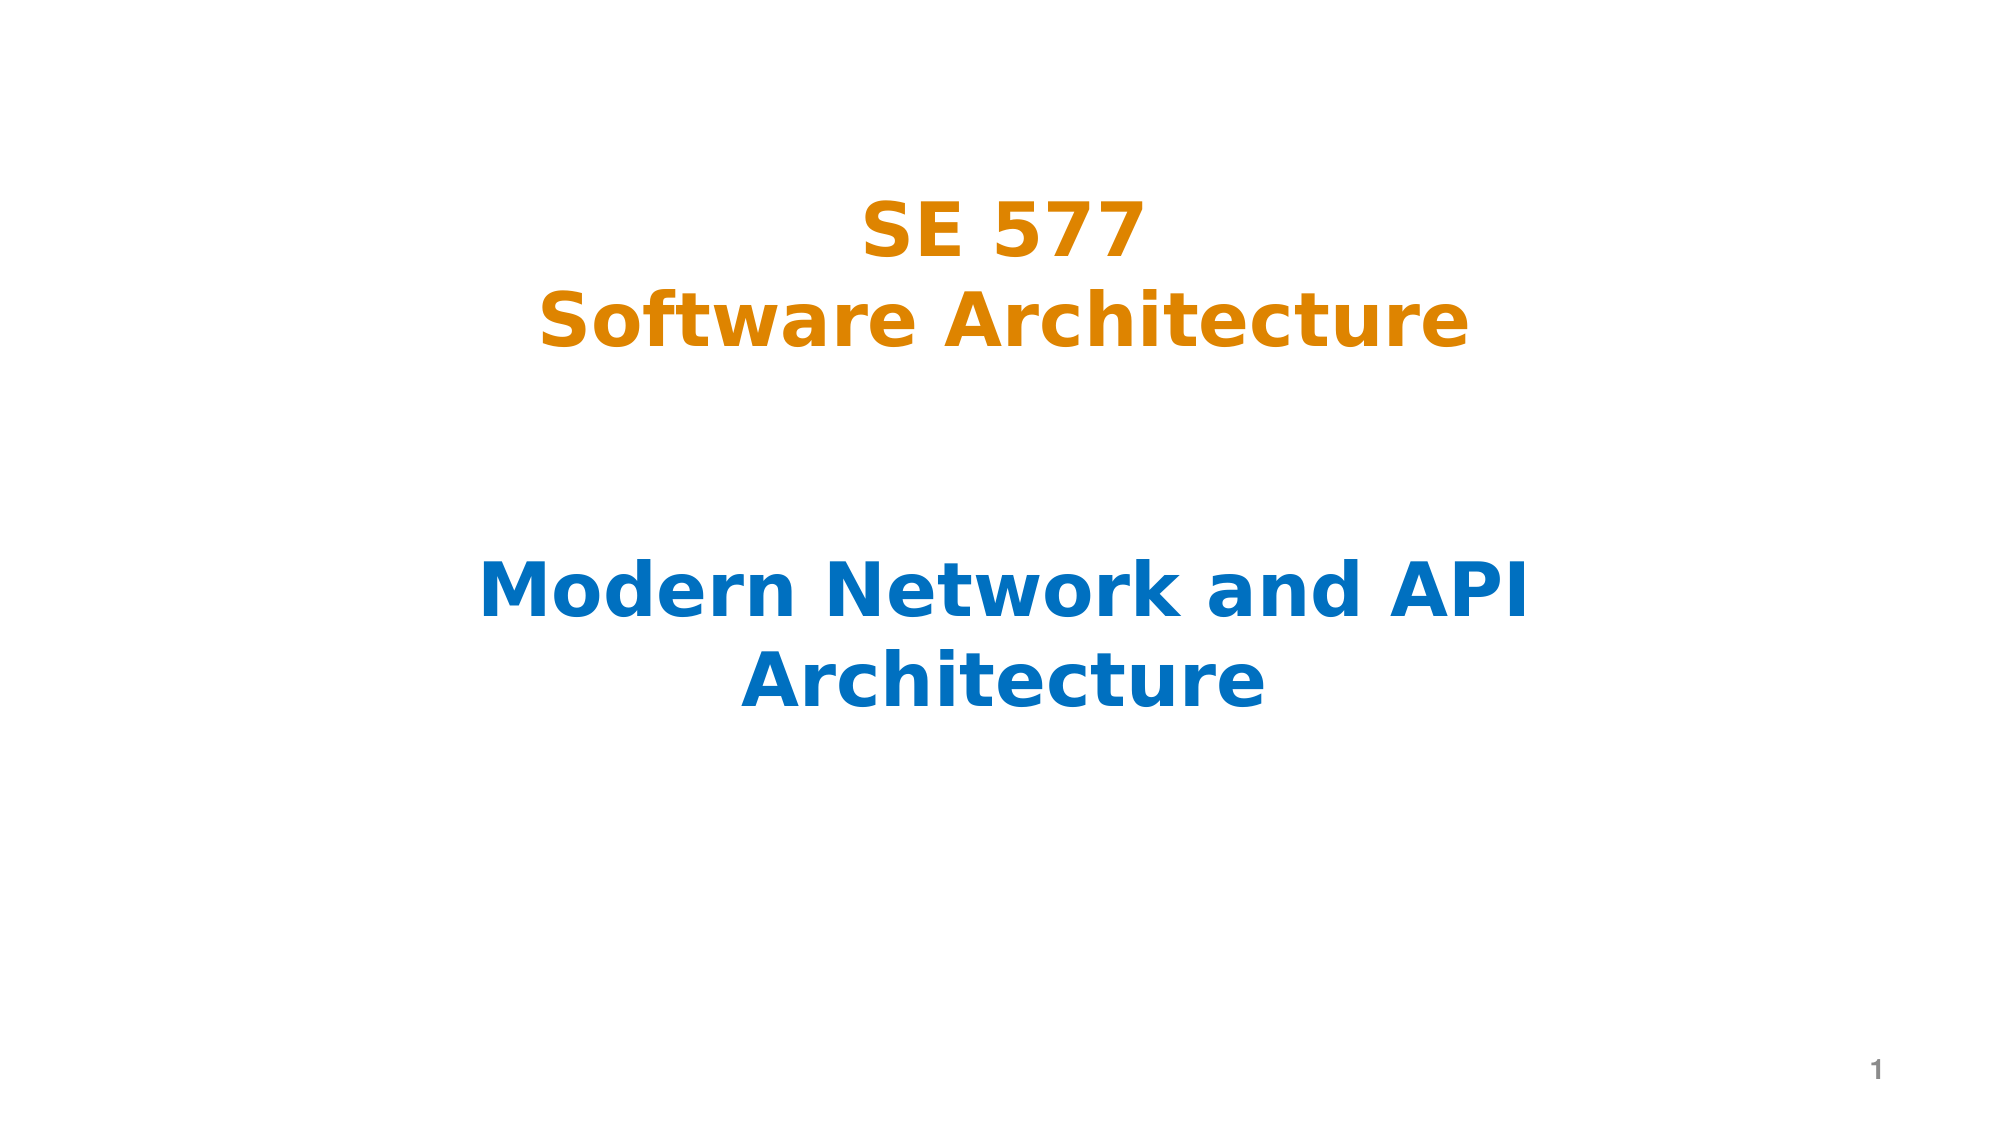

# SE 577 Software Architecture Modern Network and API Architecture
1